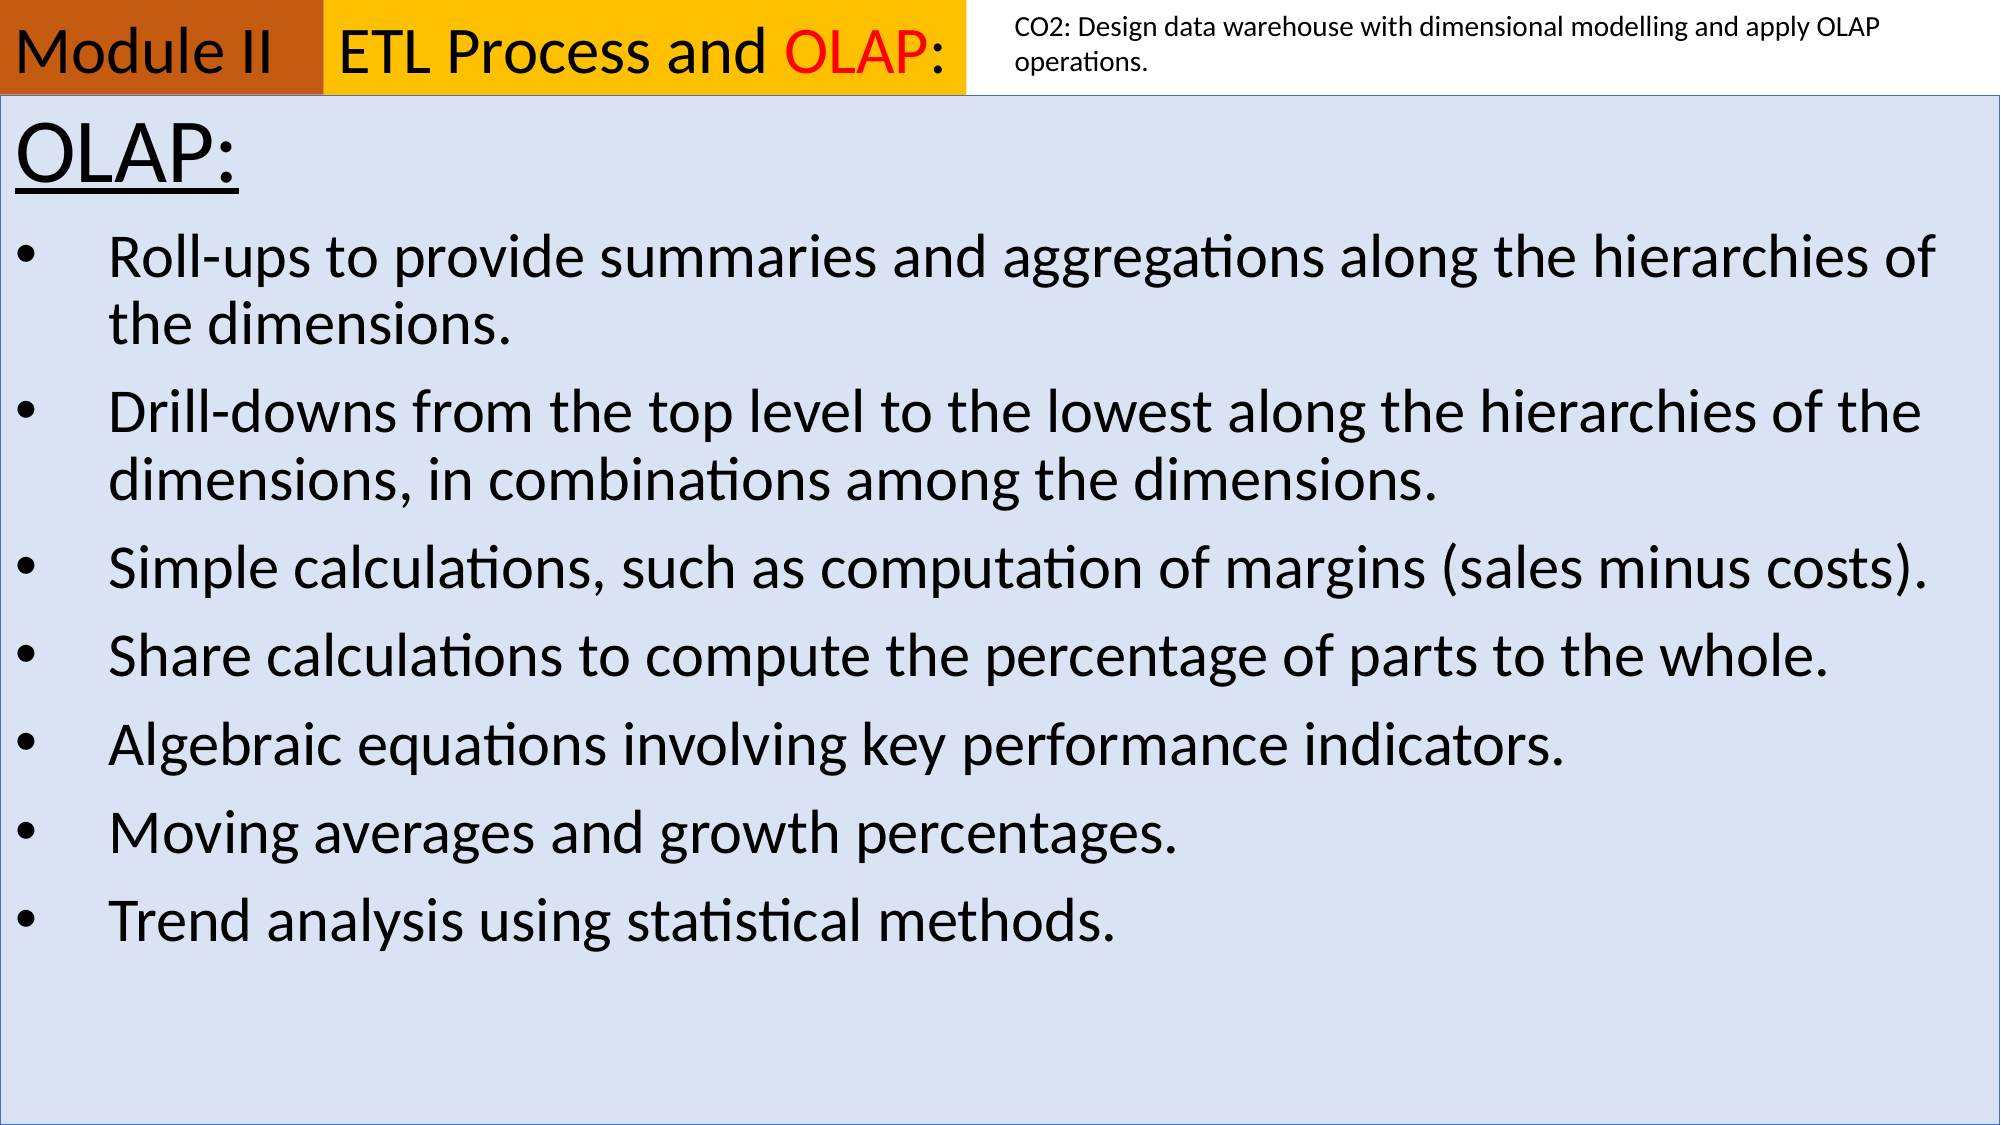

Module II
# ETL Process and OLAP:
CO2: Design data warehouse with dimensional modelling and apply OLAP operations.

OLAP:
Roll-ups to provide summaries and aggregations along the hierarchies of the dimensions.
Drill-downs from the top level to the lowest along the hierarchies of the dimensions, in combinations among the dimensions.
Simple calculations, such as computation of margins (sales minus costs).
Share calculations to compute the percentage of parts to the whole.
Algebraic equations involving key performance indicators.
Moving averages and growth percentages.
Trend analysis using statistical methods.